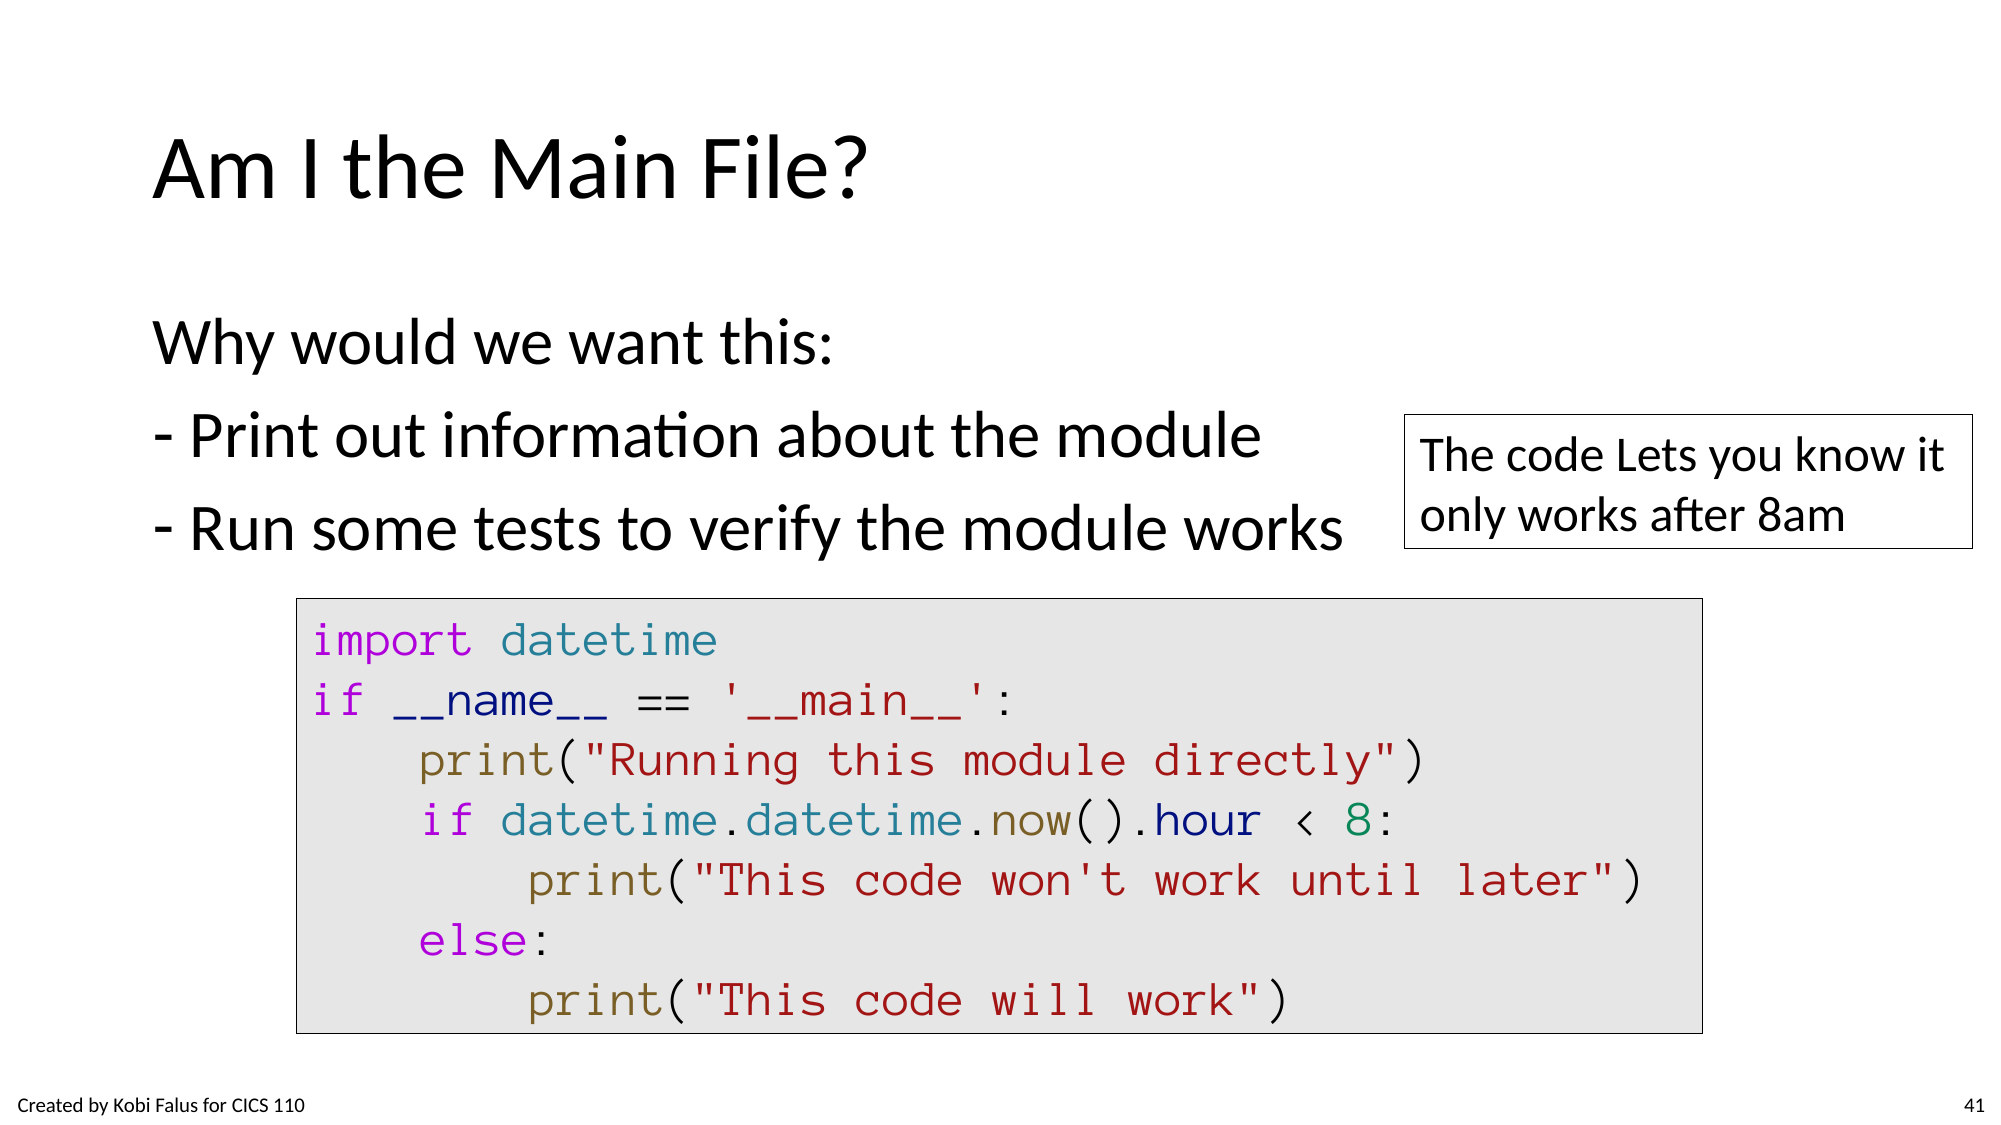

# Am I the Main File?
Why would we want this:
Print out information about the module
Run some tests to verify the module works
The code Lets you know it  only works after 8am
import datetime
if __name__ == '__main__':
    print("Running this module directly")
    if datetime.datetime.now().hour < 8:
        print("This code won't work until later")
    else:
        print("This code will work")